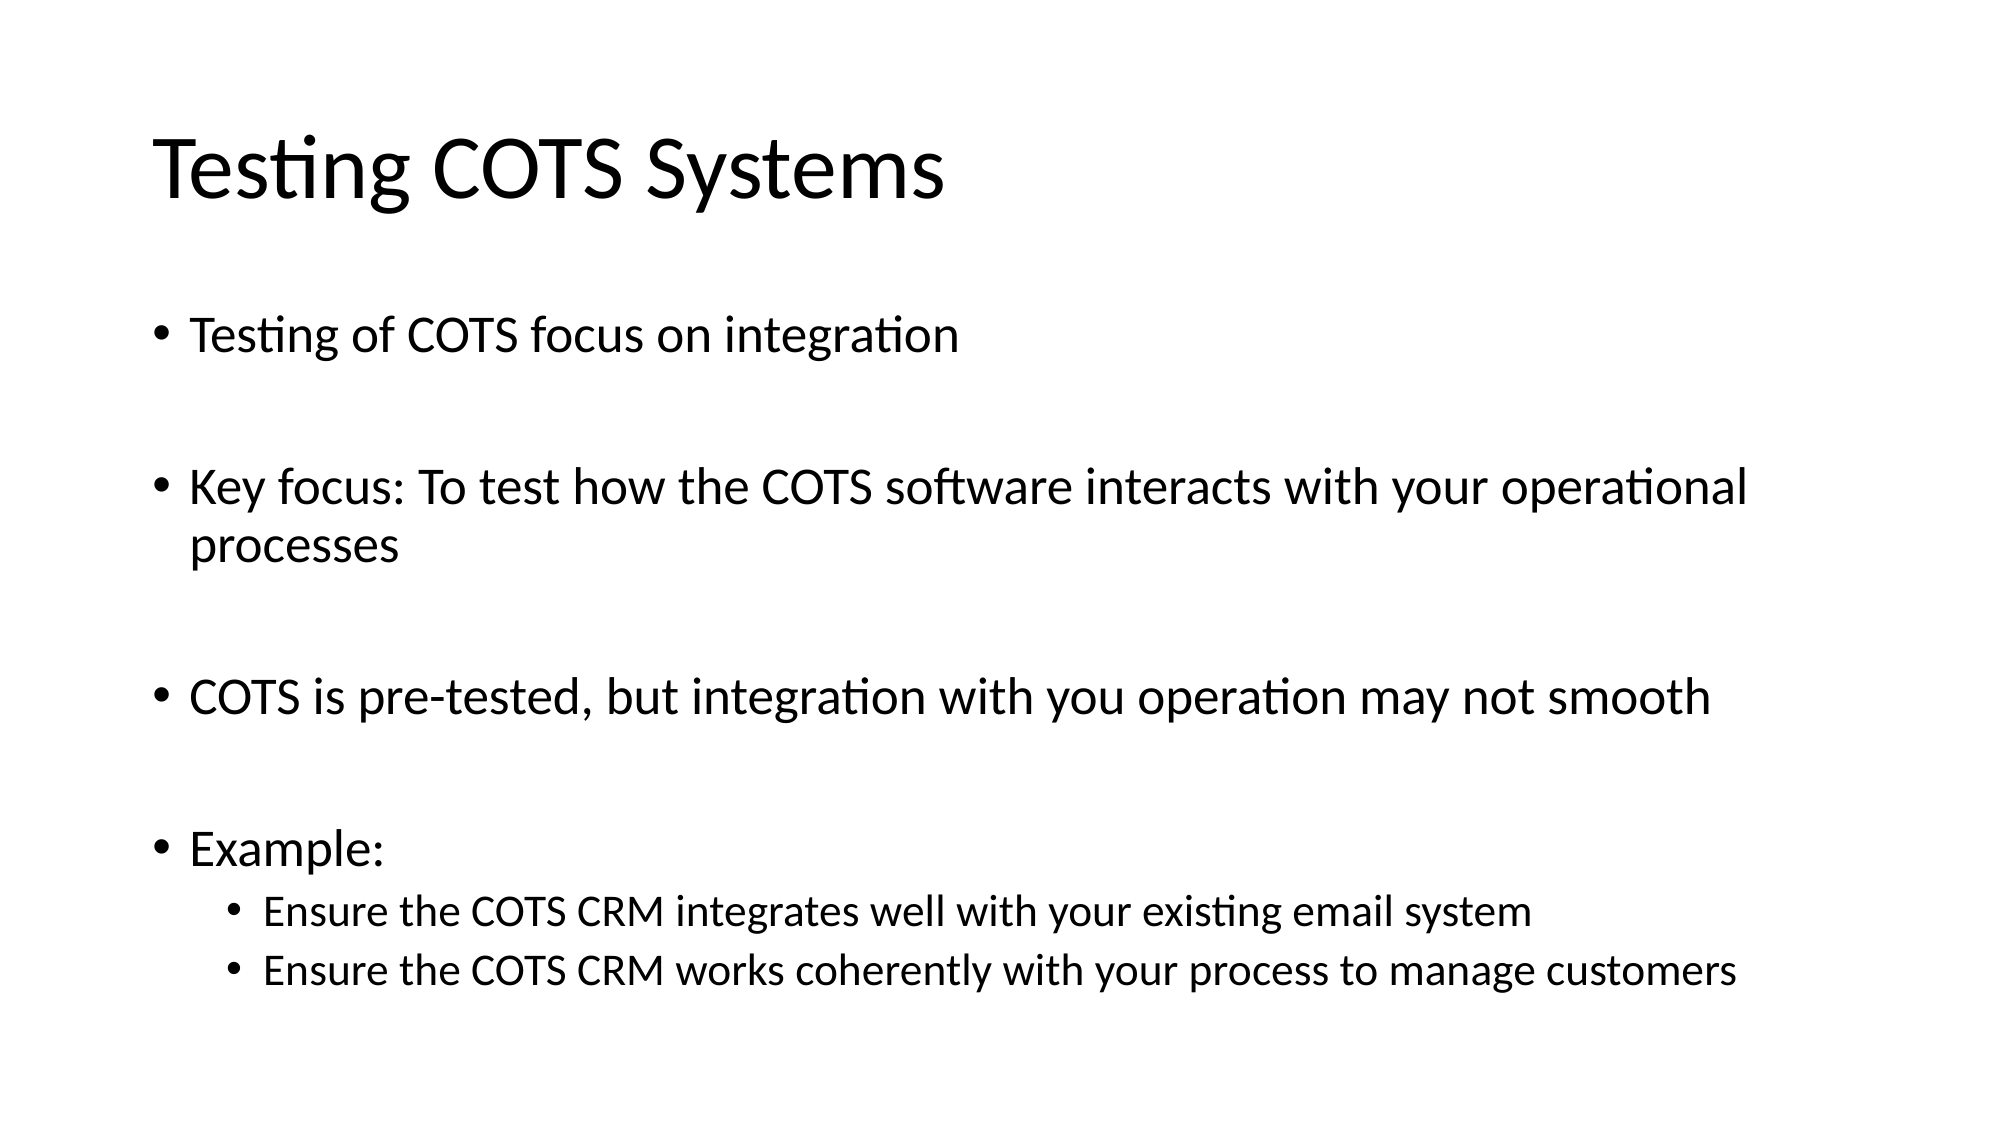

# Testing COTS Systems
Testing of COTS focus on integration

Key focus: To test how the COTS software interacts with your operational processes

COTS is pre-tested, but integration with you operation may not smooth

Example:
Ensure the COTS CRM integrates well with your existing email system
Ensure the COTS CRM works coherently with your process to manage customers